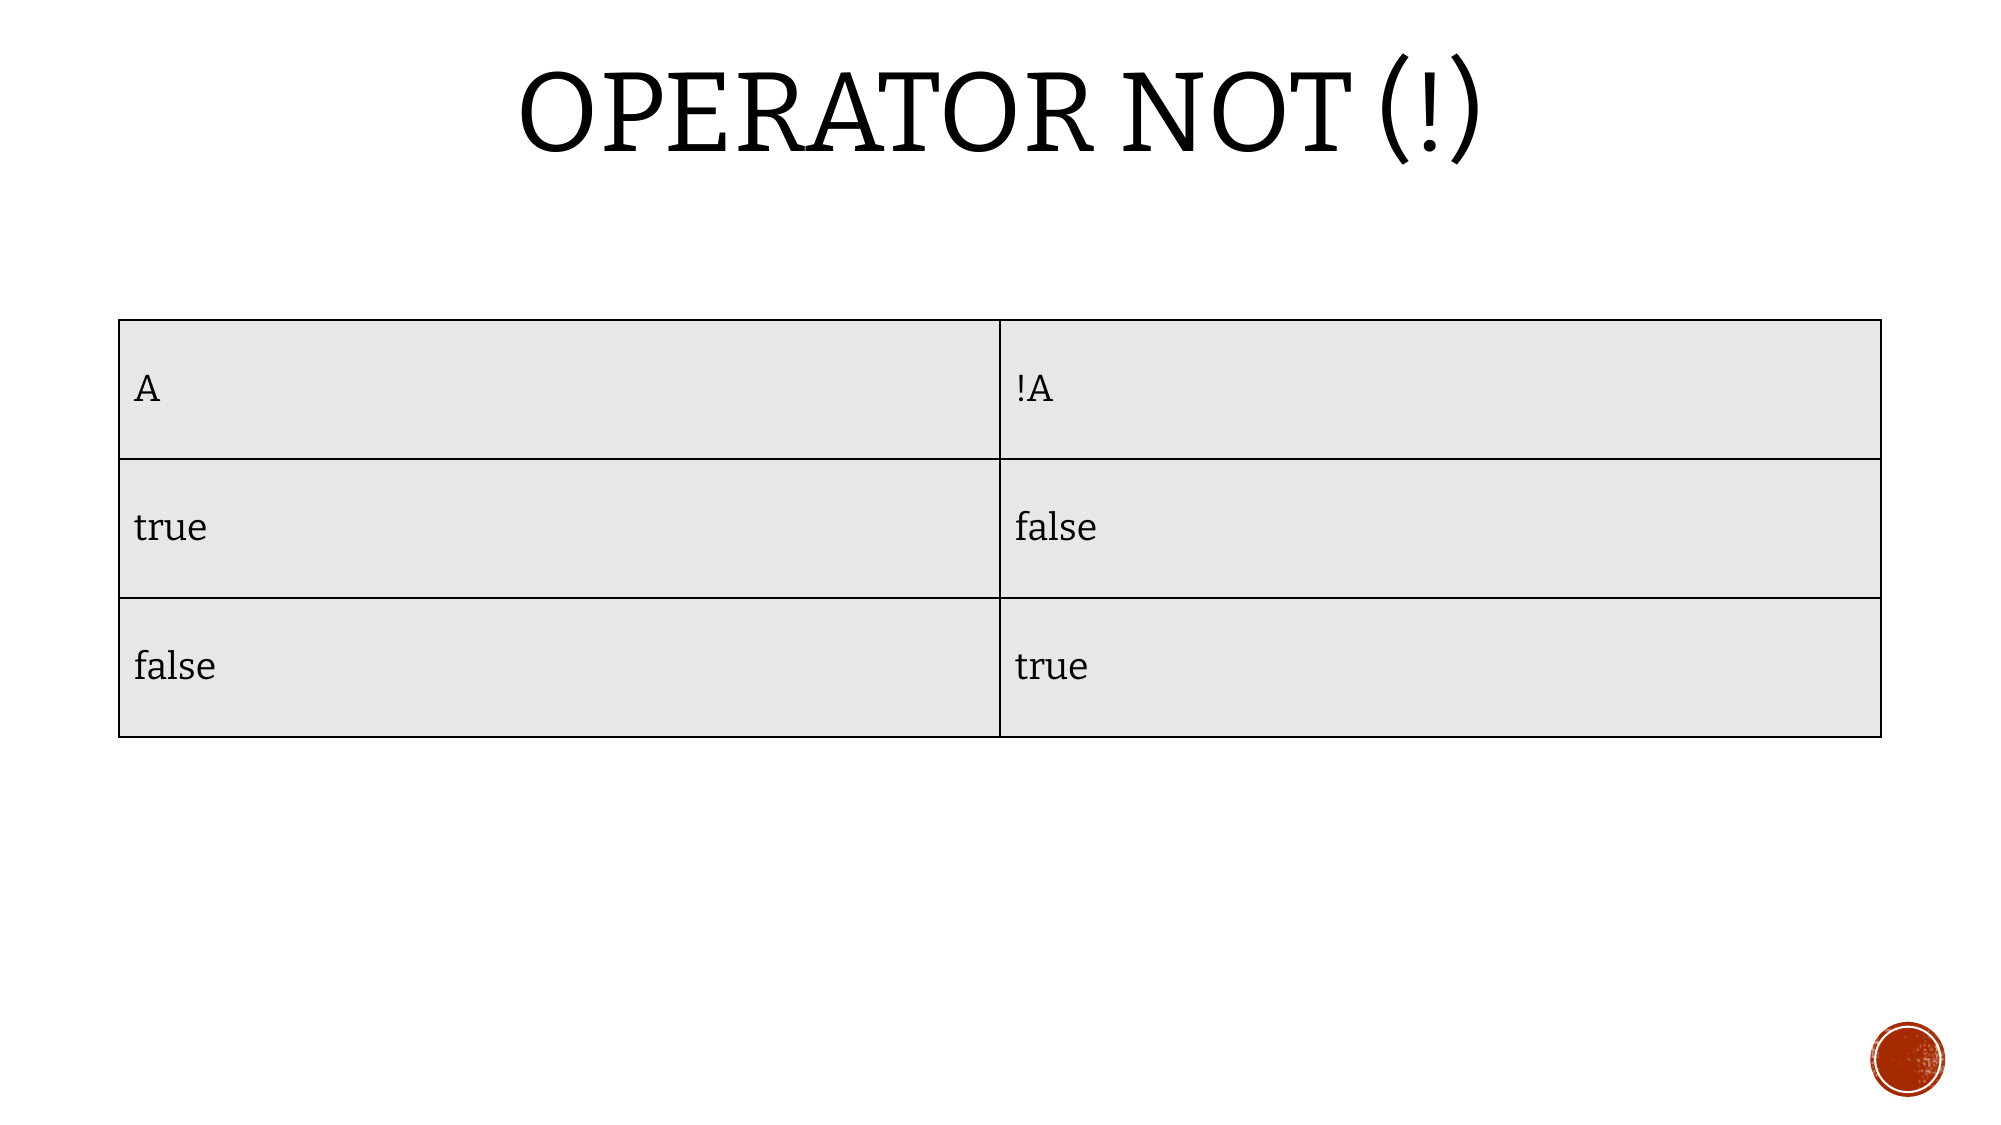

# Operator not (!)
| A | !A |
| --- | --- |
| true | false |
| false | true |